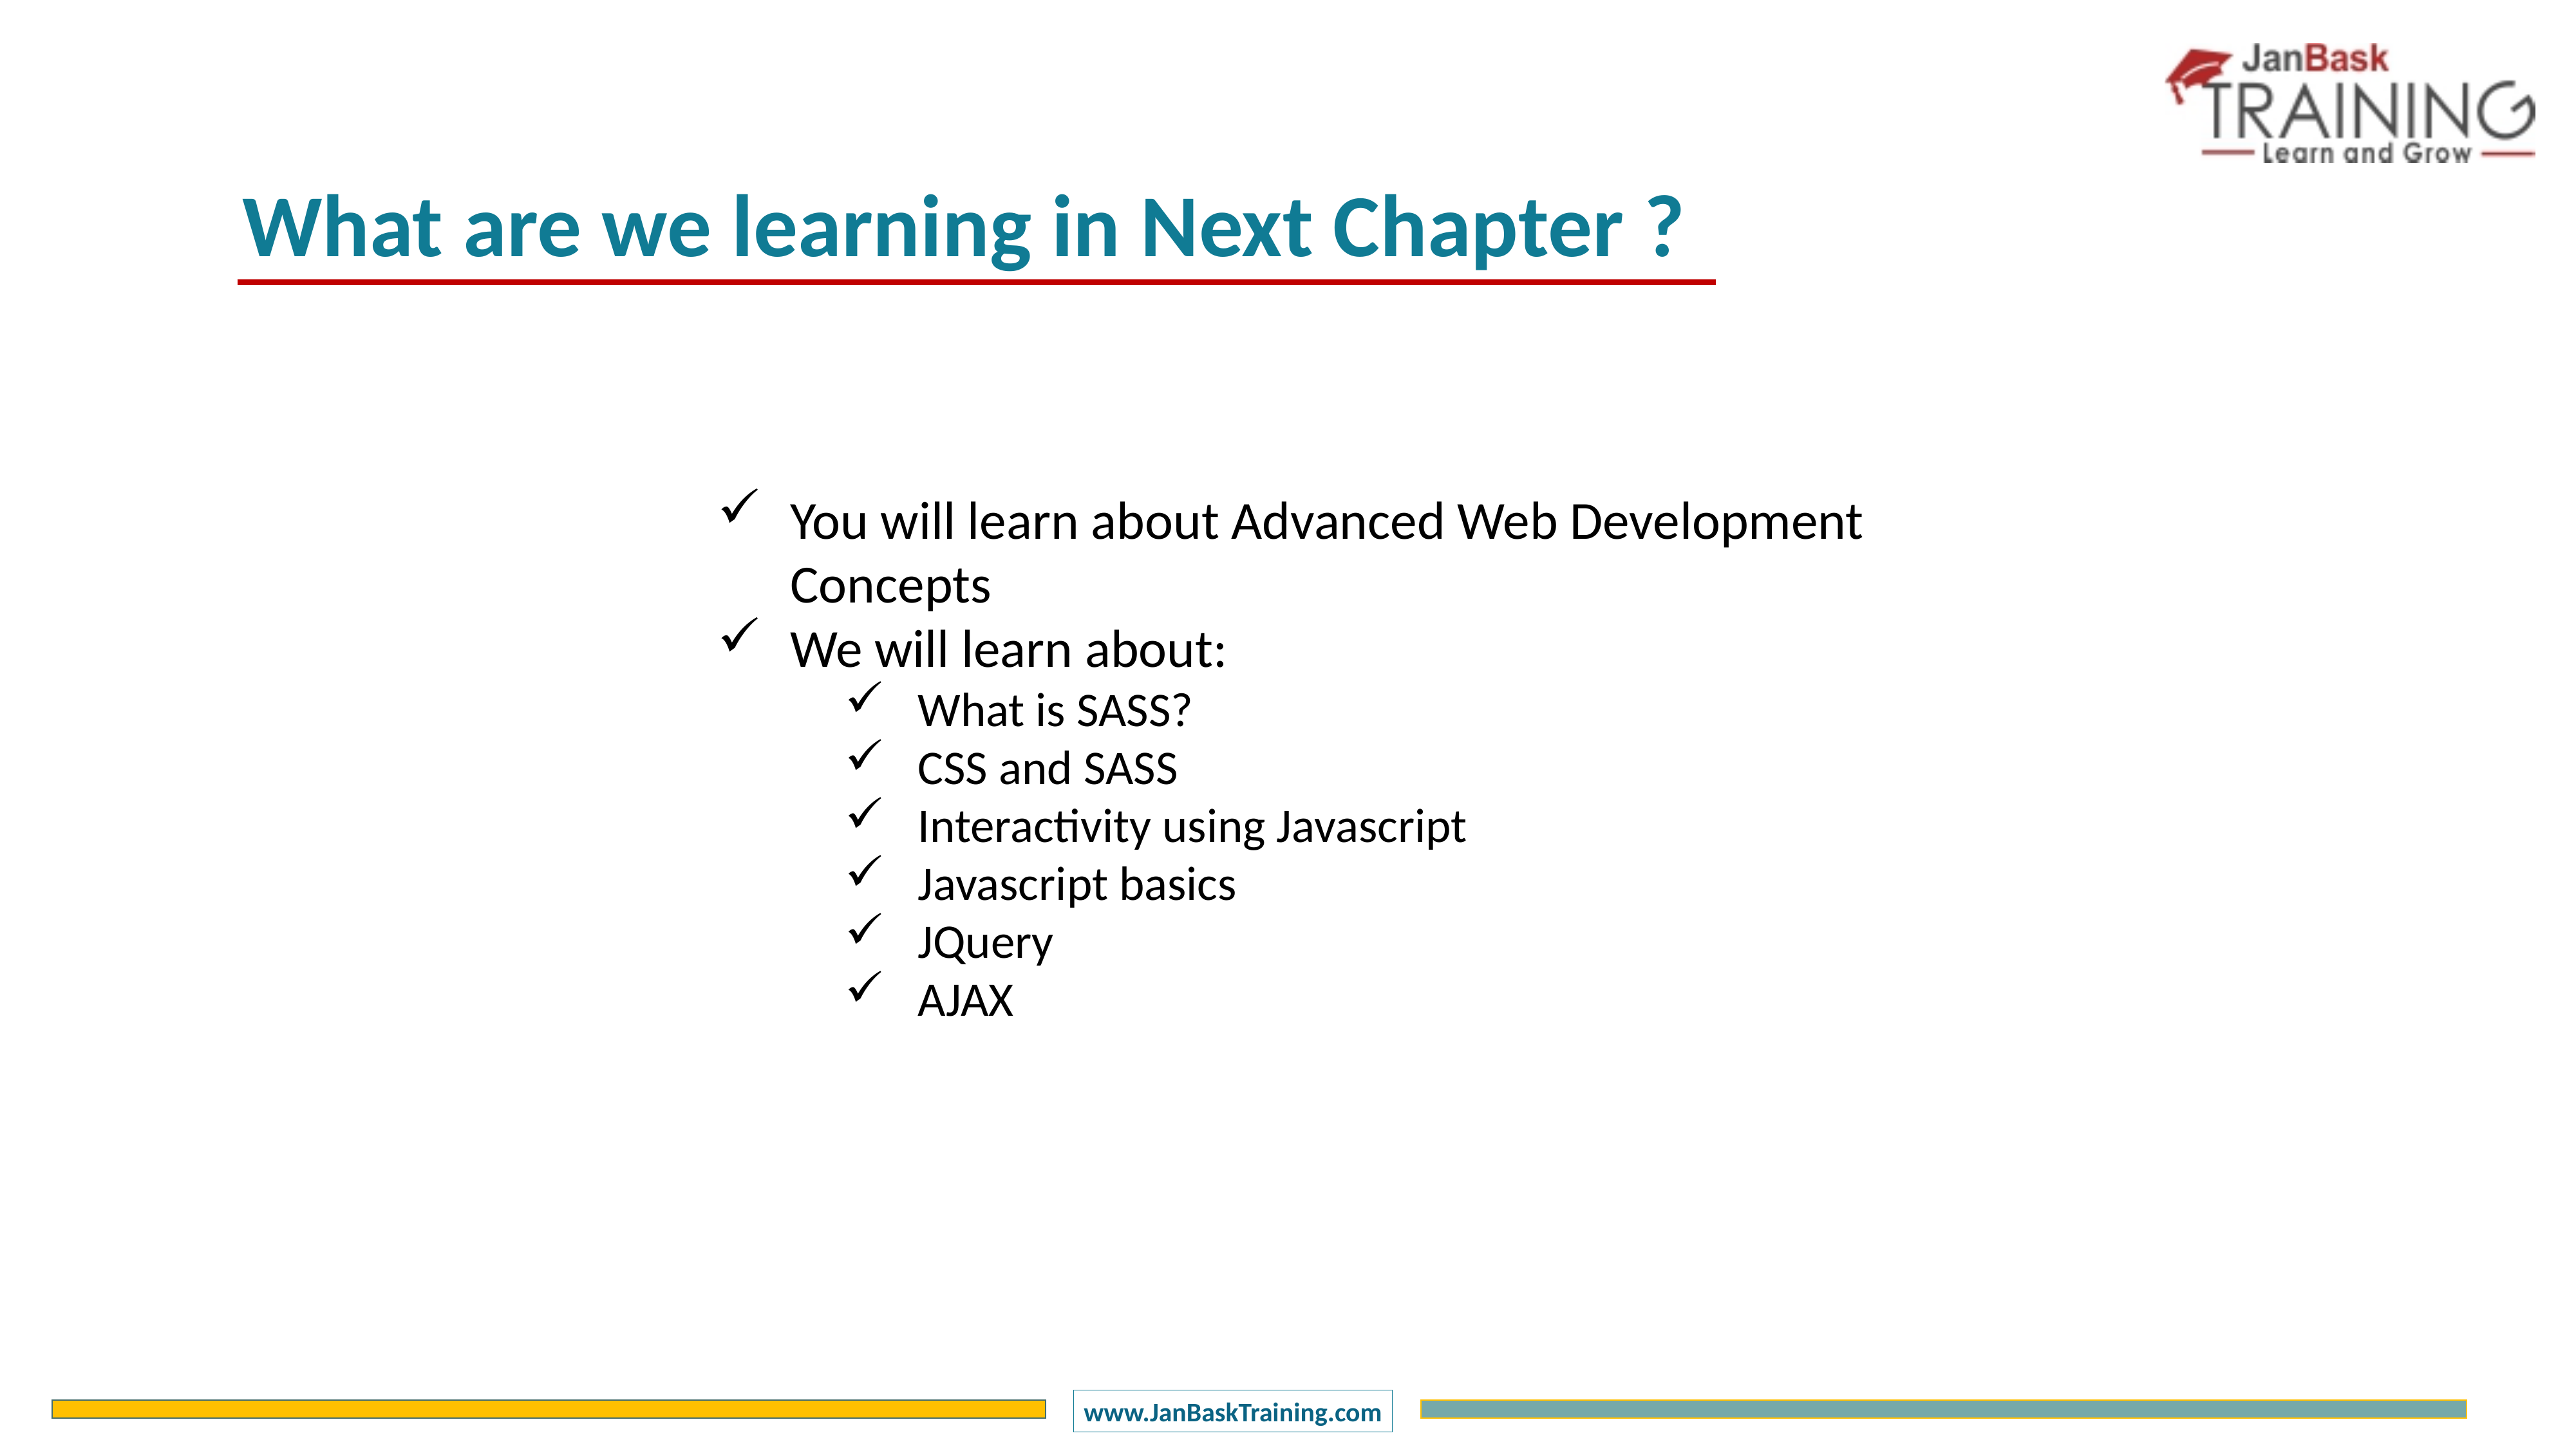

What are we learning in Next Chapter ?
You will learn about Advanced Web Development Concepts
We will learn about:
What is SASS?
CSS and SASS
Interactivity using Javascript
Javascript basics
JQuery
AJAX